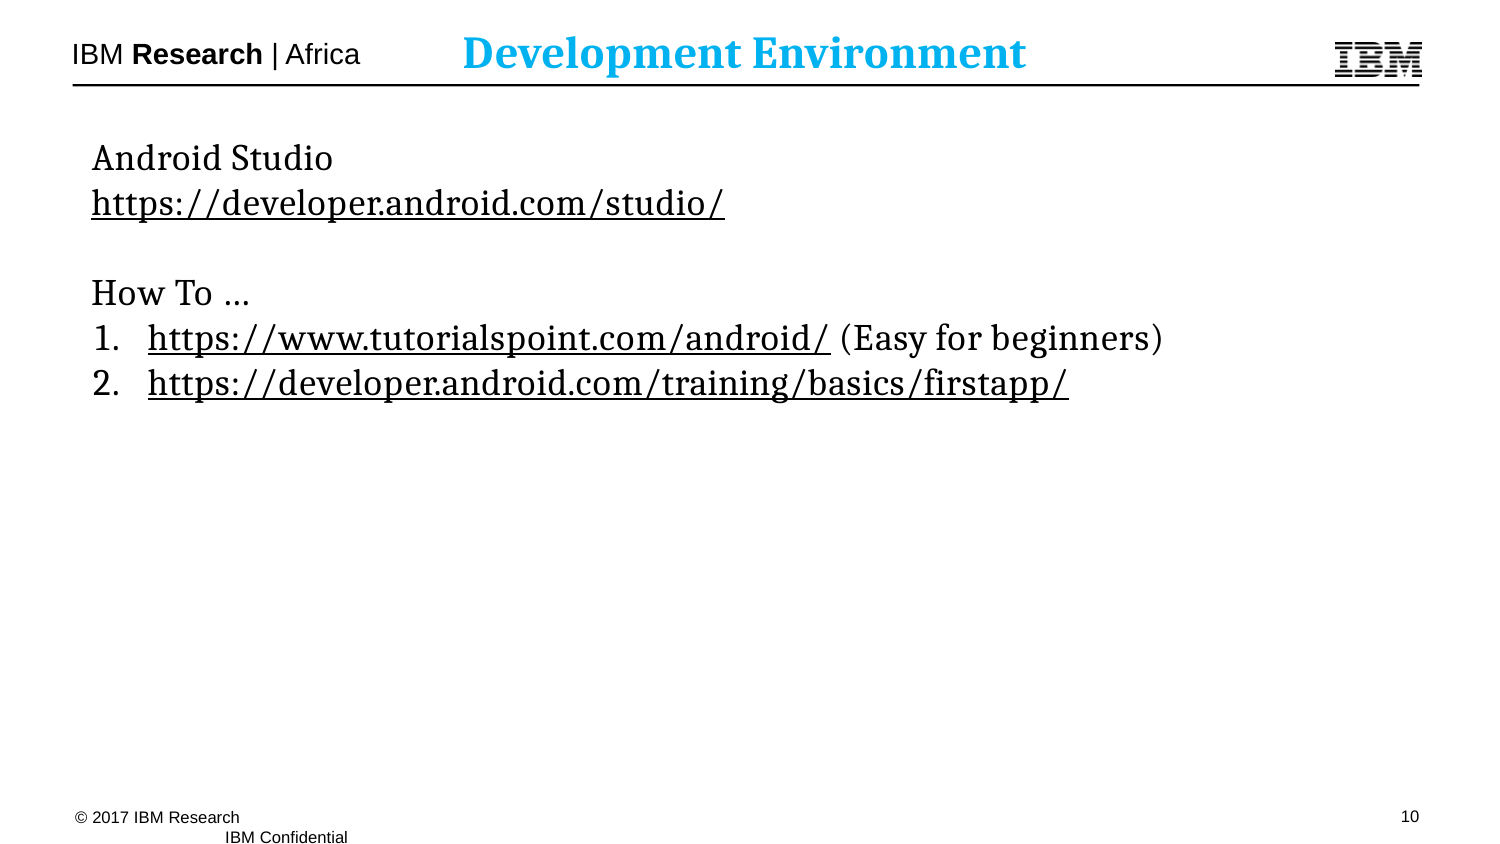

# Development Environment
Android Studio
https://developer.android.com/studio/

How To …
https://www.tutorialspoint.com/android/ (Easy for beginners)
https://developer.android.com/training/basics/firstapp/